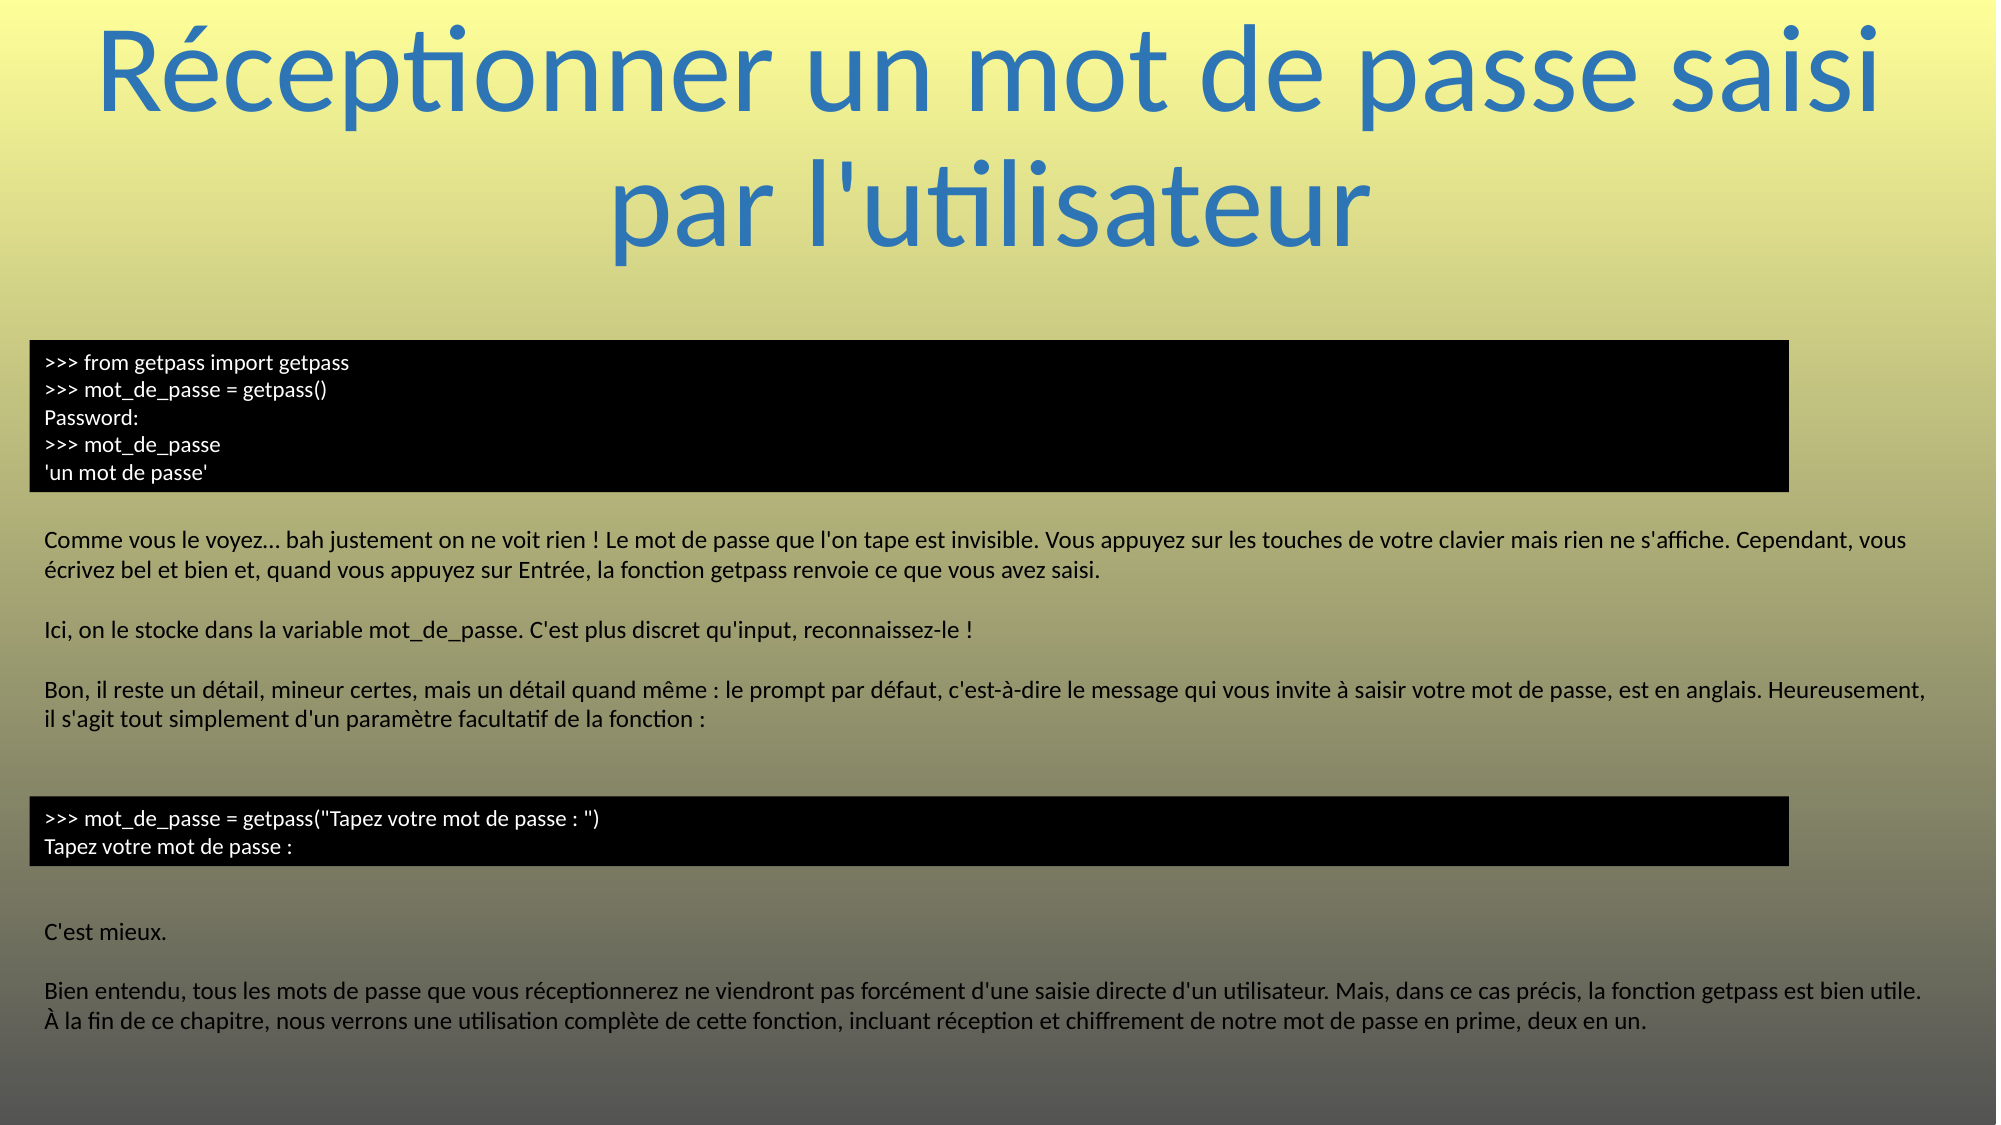

# Réceptionner un mot de passe saisi par l'utilisateur
>>> from getpass import getpass
>>> mot_de_passe = getpass()
Password:
>>> mot_de_passe
'un mot de passe'
Comme vous le voyez… bah justement on ne voit rien ! Le mot de passe que l'on tape est invisible. Vous appuyez sur les touches de votre clavier mais rien ne s'affiche. Cependant, vous écrivez bel et bien et, quand vous appuyez sur Entrée, la fonction getpass renvoie ce que vous avez saisi.

Ici, on le stocke dans la variable mot_de_passe. C'est plus discret qu'input, reconnaissez-le !

Bon, il reste un détail, mineur certes, mais un détail quand même : le prompt par défaut, c'est-à-dire le message qui vous invite à saisir votre mot de passe, est en anglais. Heureusement, il s'agit tout simplement d'un paramètre facultatif de la fonction :
>>> mot_de_passe = getpass("Tapez votre mot de passe : ")
Tapez votre mot de passe :
C'est mieux.

Bien entendu, tous les mots de passe que vous réceptionnerez ne viendront pas forcément d'une saisie directe d'un utilisateur. Mais, dans ce cas précis, la fonction getpass est bien utile. À la fin de ce chapitre, nous verrons une utilisation complète de cette fonction, incluant réception et chiffrement de notre mot de passe en prime, deux en un.

572